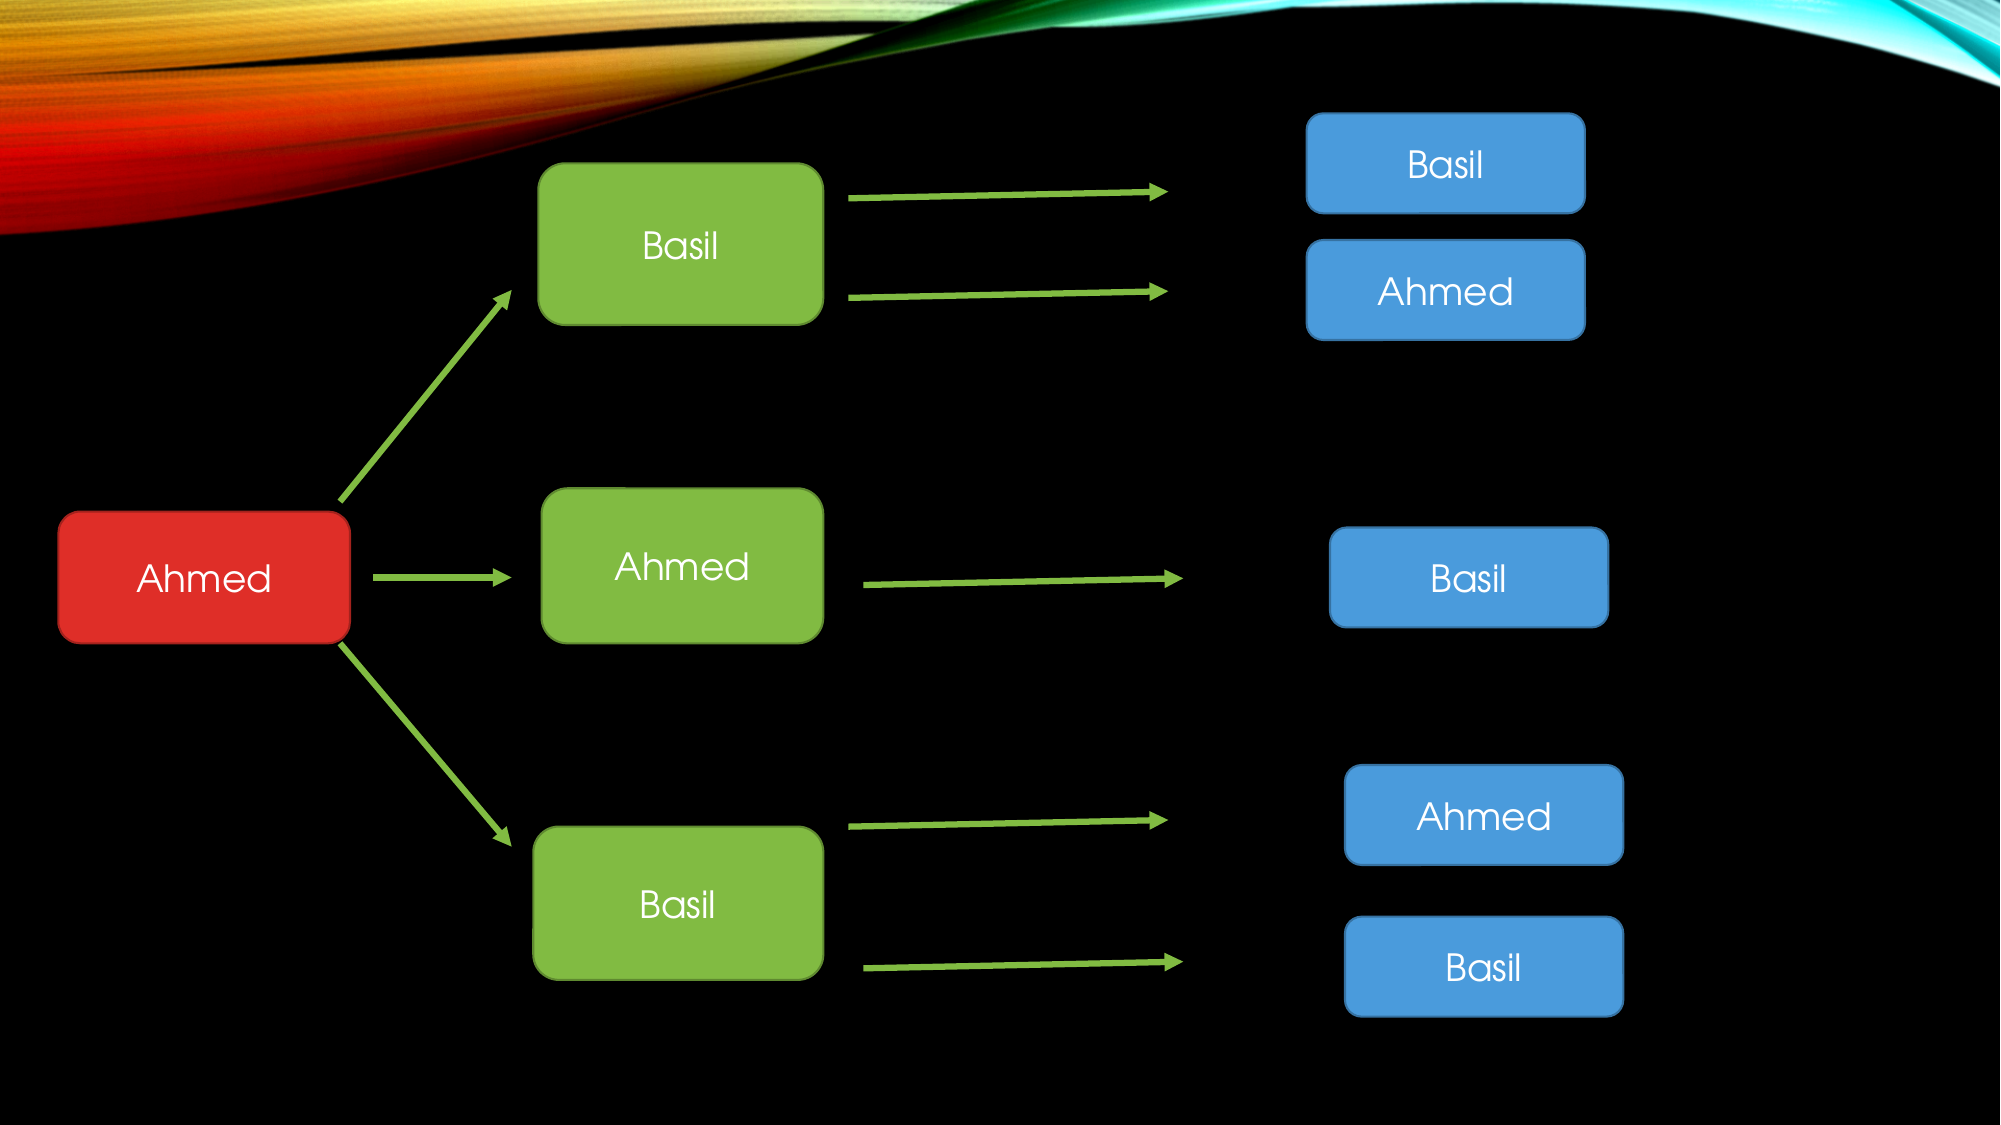

Basil
Basil
Ahmed
Ahmed
Ahmed
Basil
Ahmed
Basil
Basil